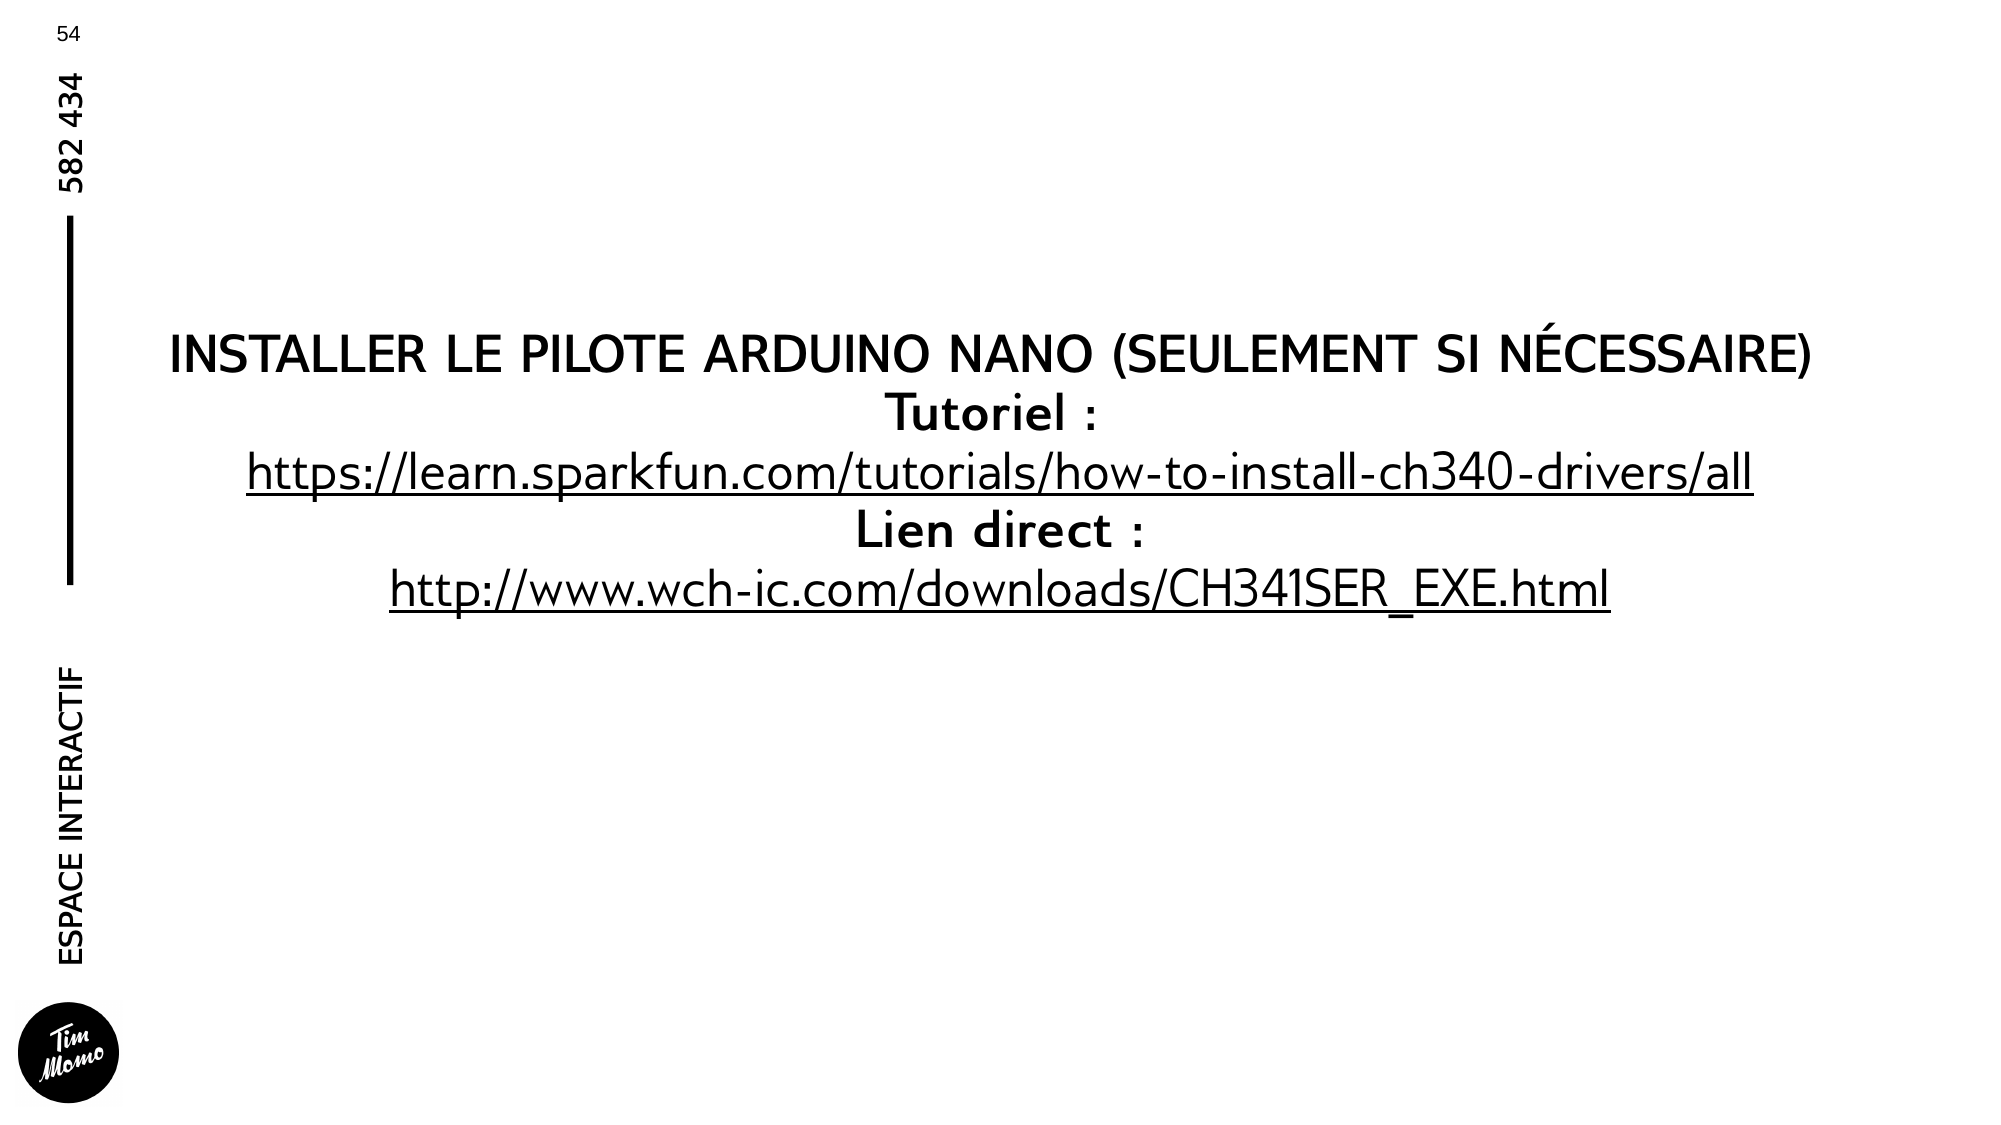

# INSTALLER LE PILOTE ARDUINO NANO (SEULEMENT SI NÉCESSAIRE) Tutoriel : https://learn.sparkfun.com/tutorials/how-to-install-ch340-drivers/all Lien direct : http://www.wch-ic.com/downloads/CH341SER_EXE.html